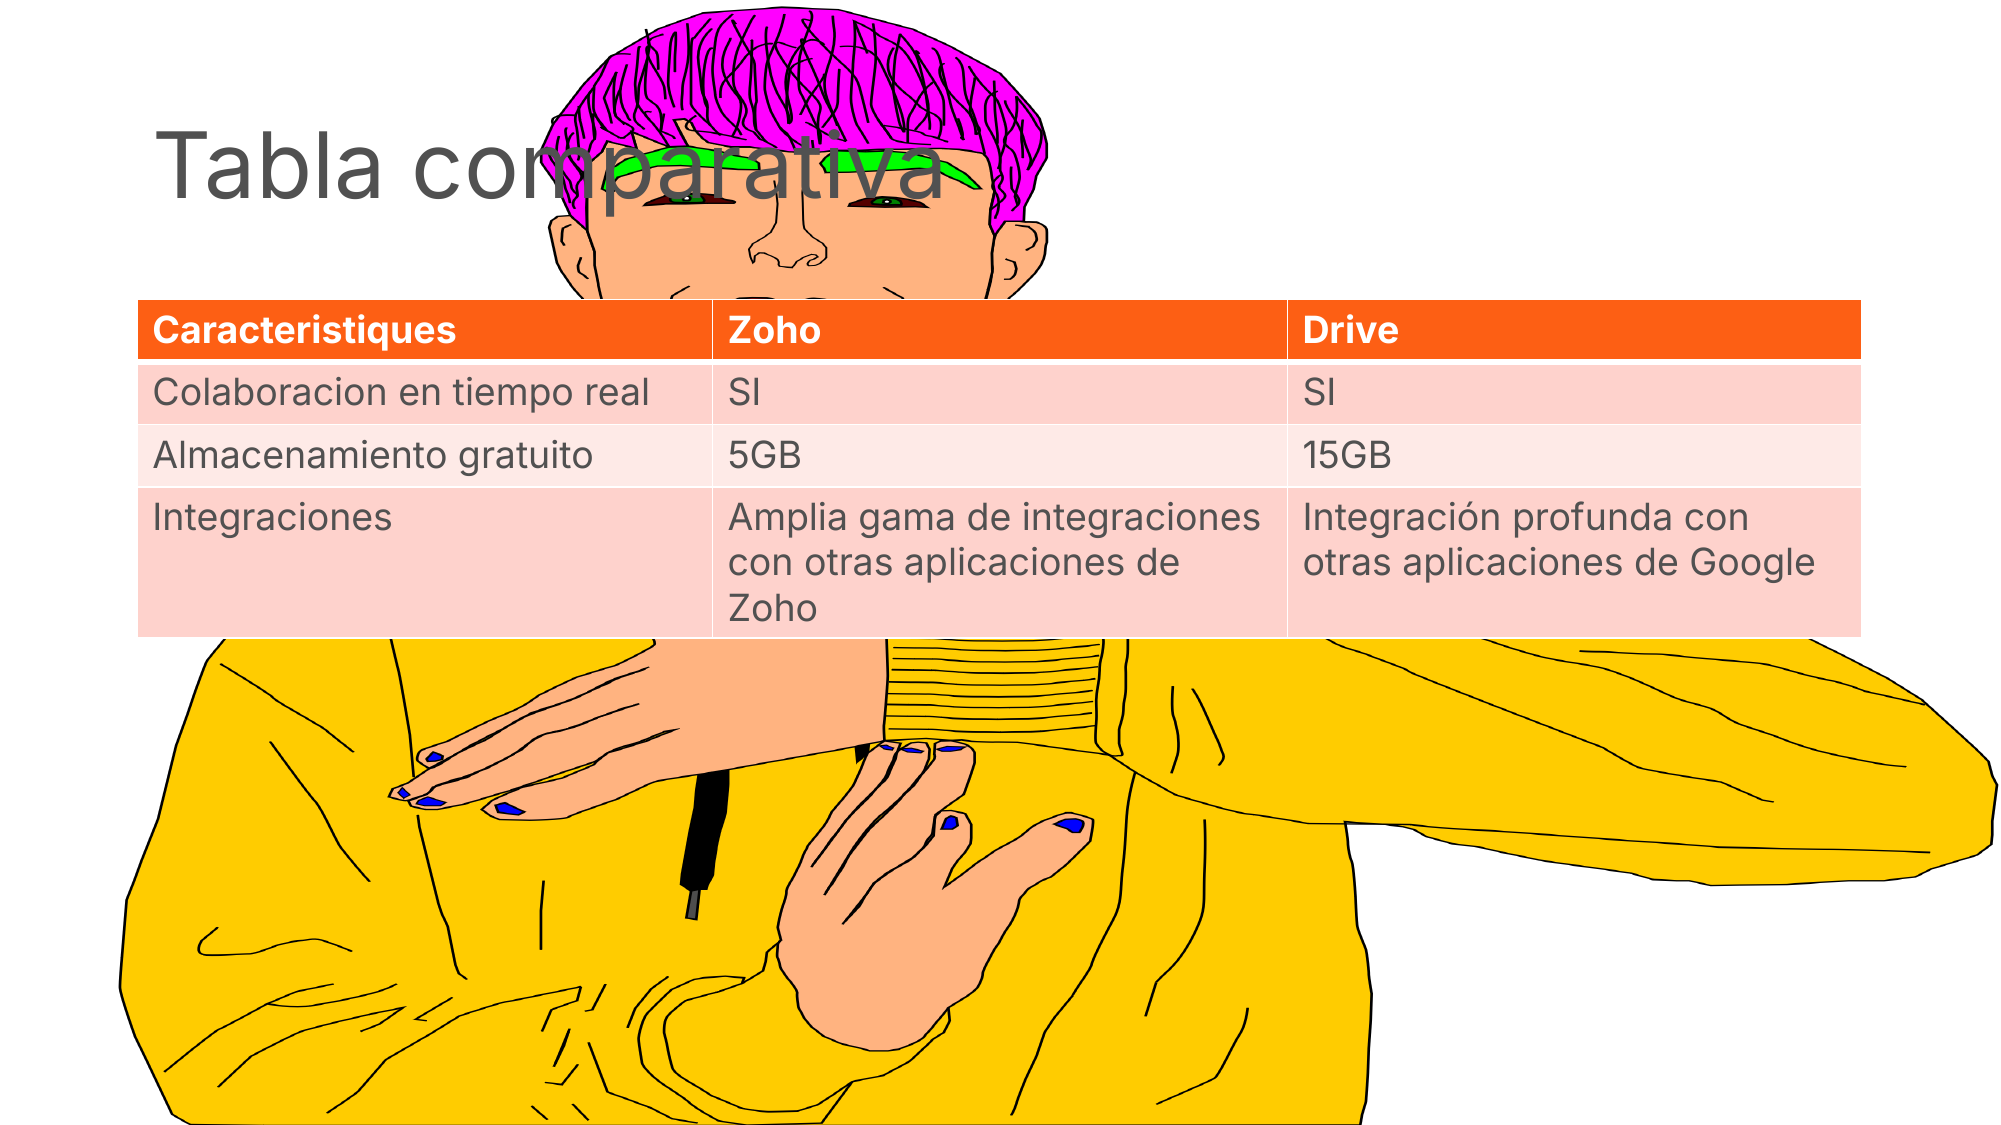

# Tabla comparativa
| Caracteristiques | Zoho | Drive |
| --- | --- | --- |
| Colaboracion en tiempo real | SI | SI |
| Almacenamiento gratuito | 5GB | 15GB |
| Integraciones | Amplia gama de integraciones con otras aplicaciones de Zoho | Integración profunda con otras aplicaciones de Google |
6